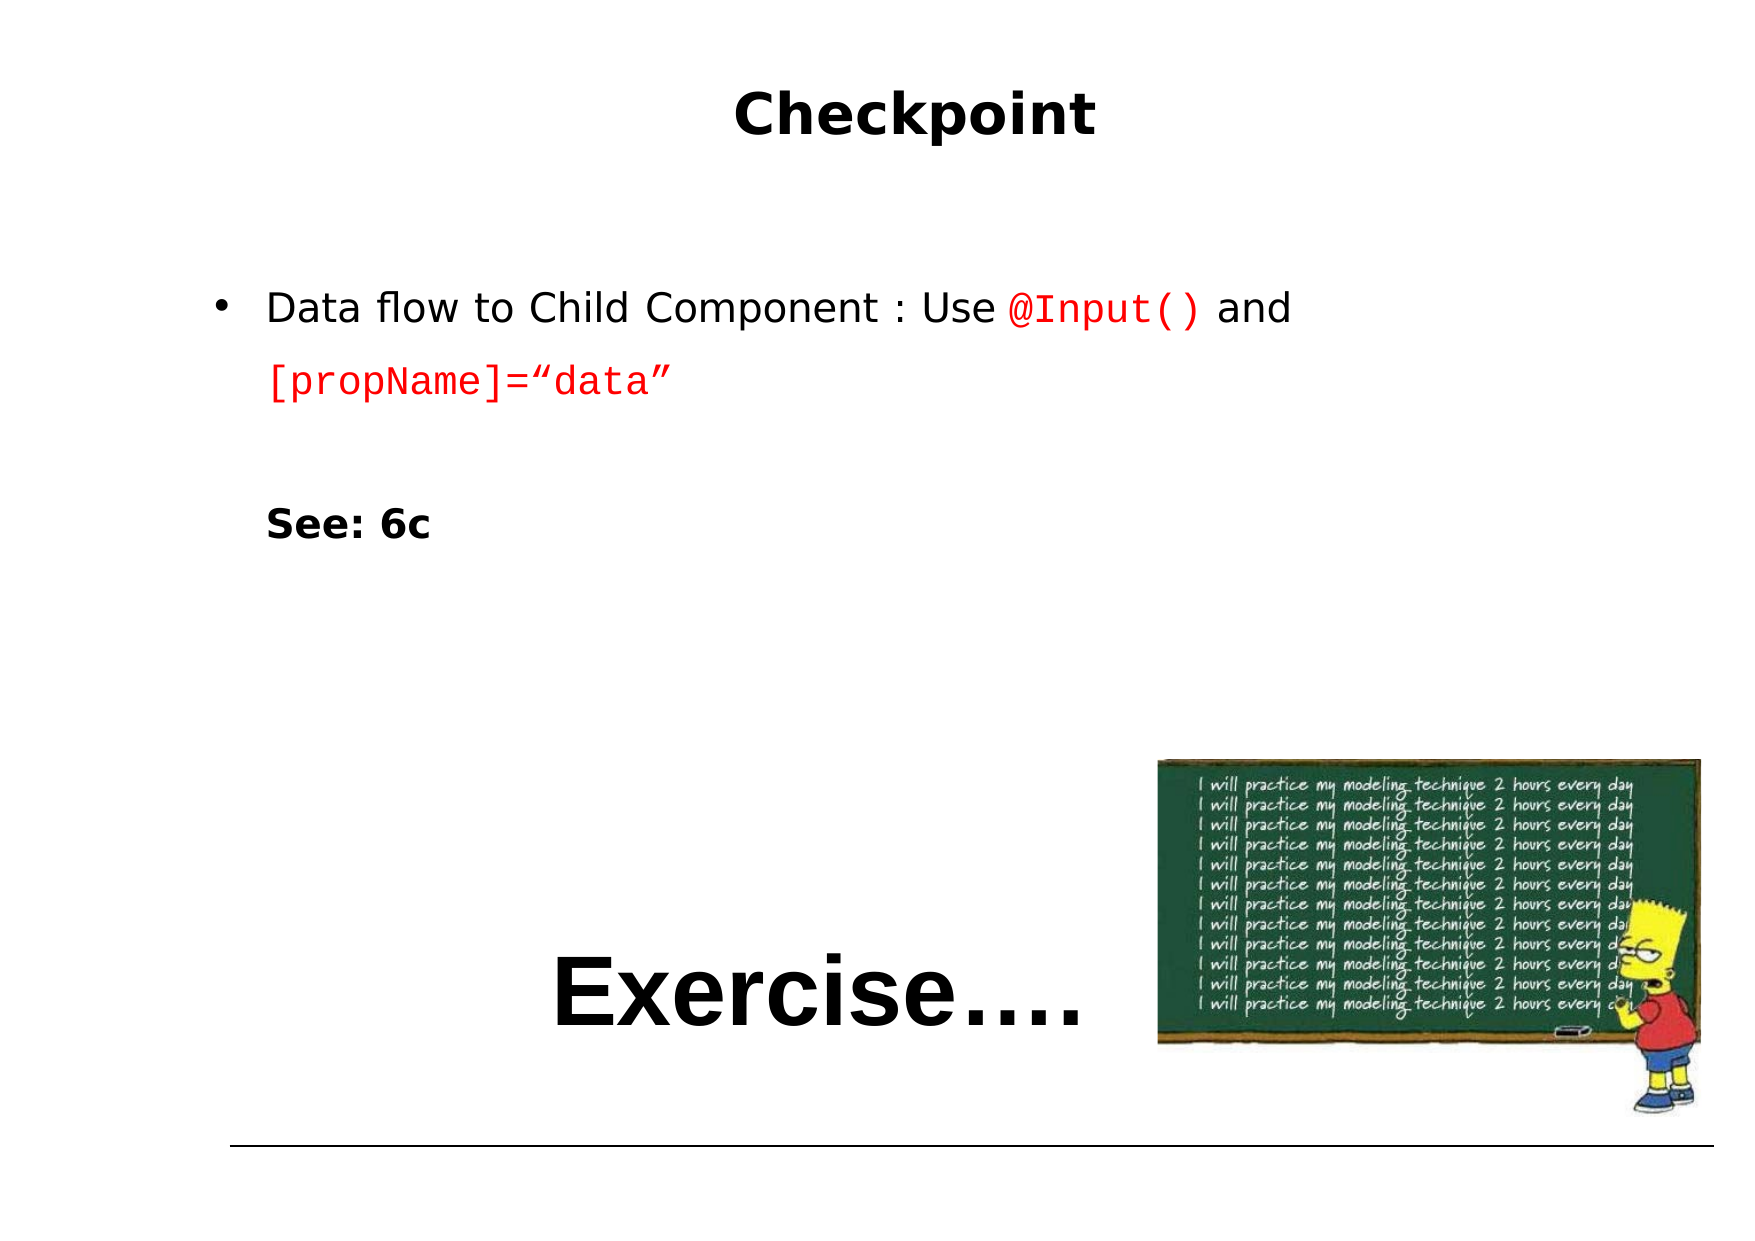

# Checkpoint
Data flow to Child Component : Use @Input() and
[propName]=“data”

See: 6c

Exercise….